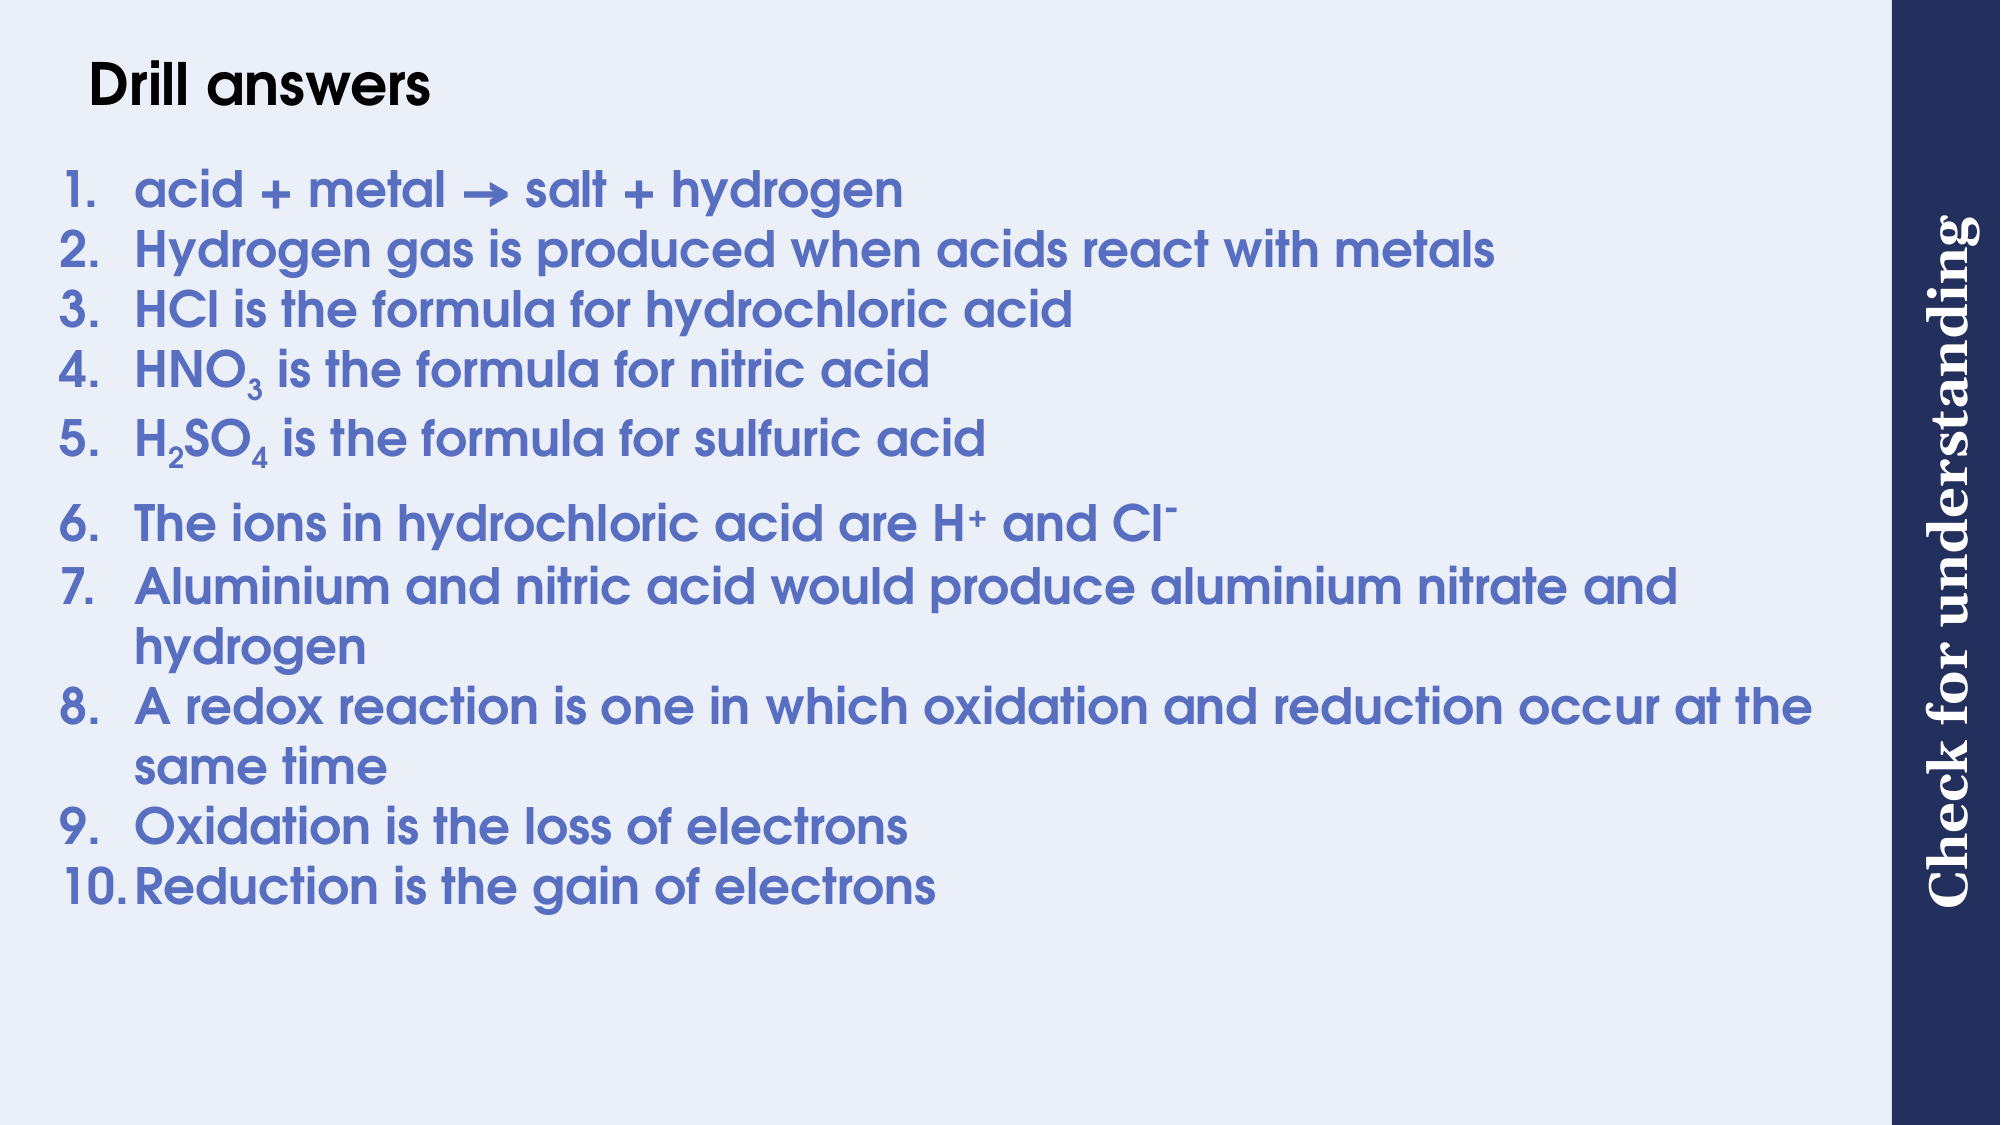

# Drill answers
acid + metal → salt + hydrogen
Hydrogen gas is produced when acids react with metals
HCl is the formula for hydrochloric acid
HNO3 is the formula for nitric acid
H2SO4 is the formula for sulfuric acid
The ions in hydrochloric acid are H+ and Cl-
Aluminium and nitric acid would produce aluminium nitrate and hydrogen
A redox reaction is one in which oxidation and reduction occur at the same time
Oxidation is the loss of electrons
Reduction is the gain of electrons